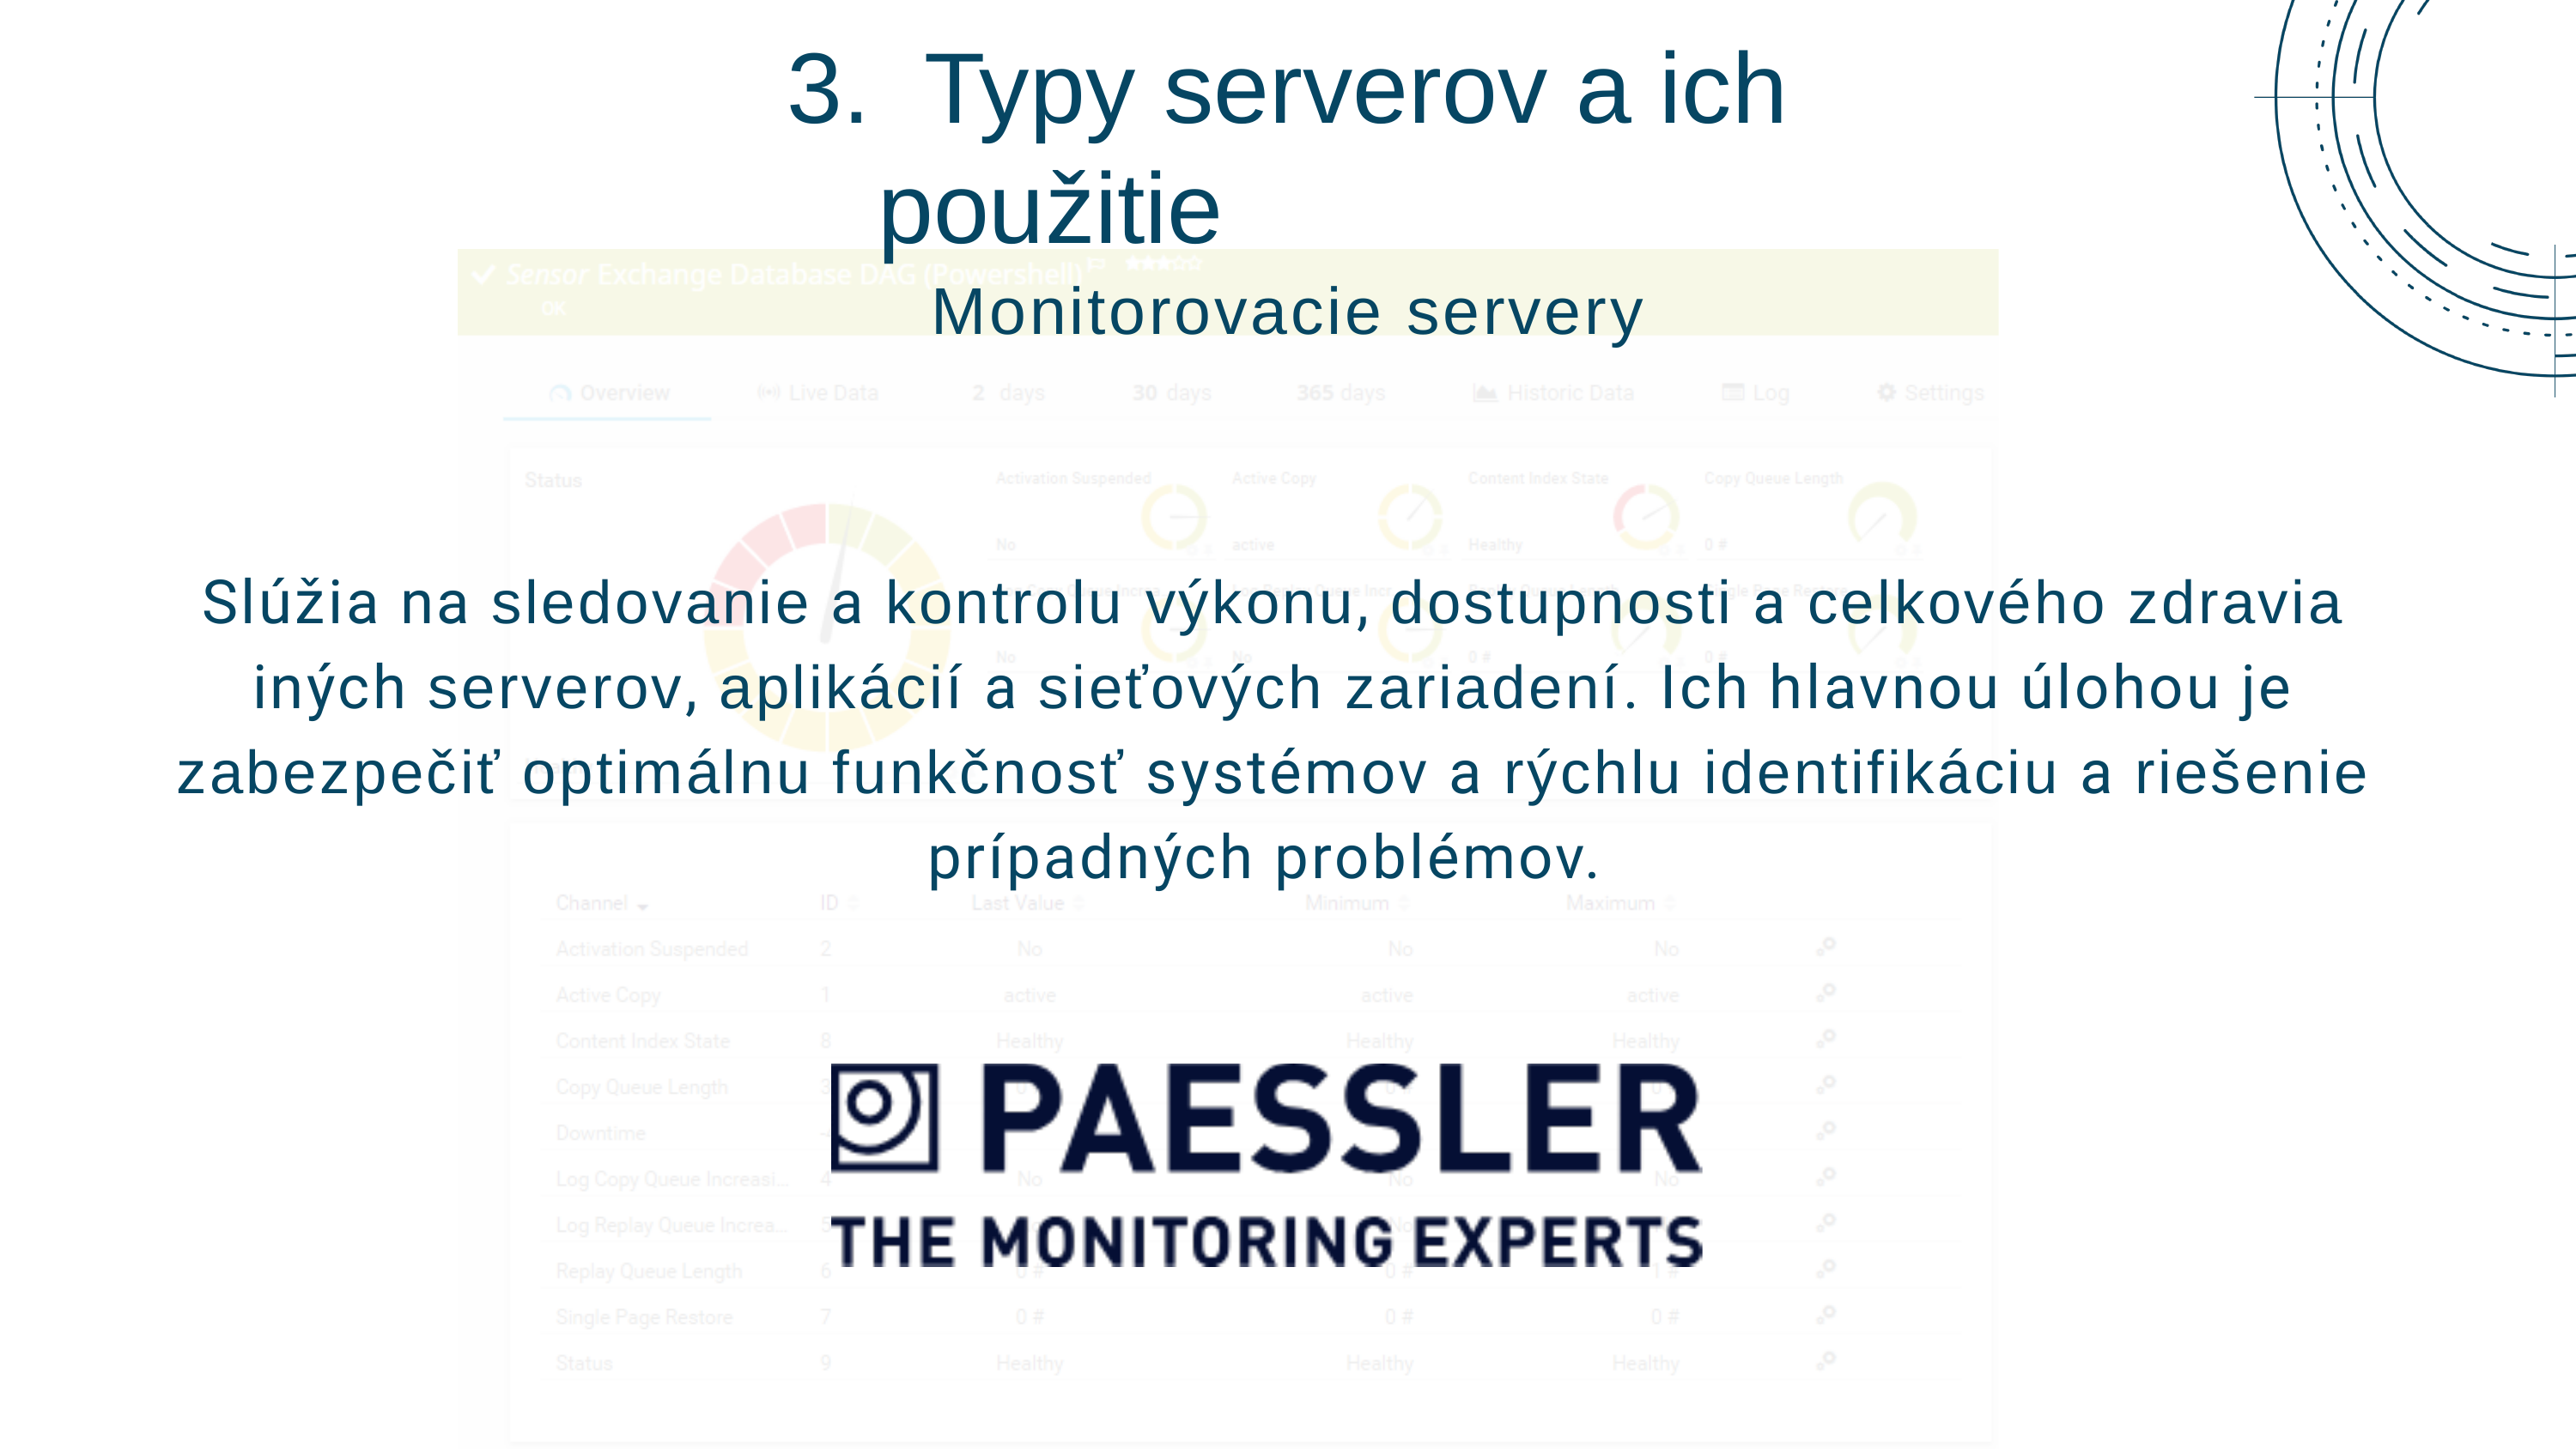

3.  Typy serverov a ich použitie

Monitorovacie servery
Slúžia na sledovanie a kontrolu výkonu, dostupnosti a celkového zdravia iných serverov, aplikácií a sieťových zariadení. Ich hlavnou úlohou je zabezpečiť optimálnu funkčnosť systémov a rýchlu identifikáciu a riešenie prípadných problémov.